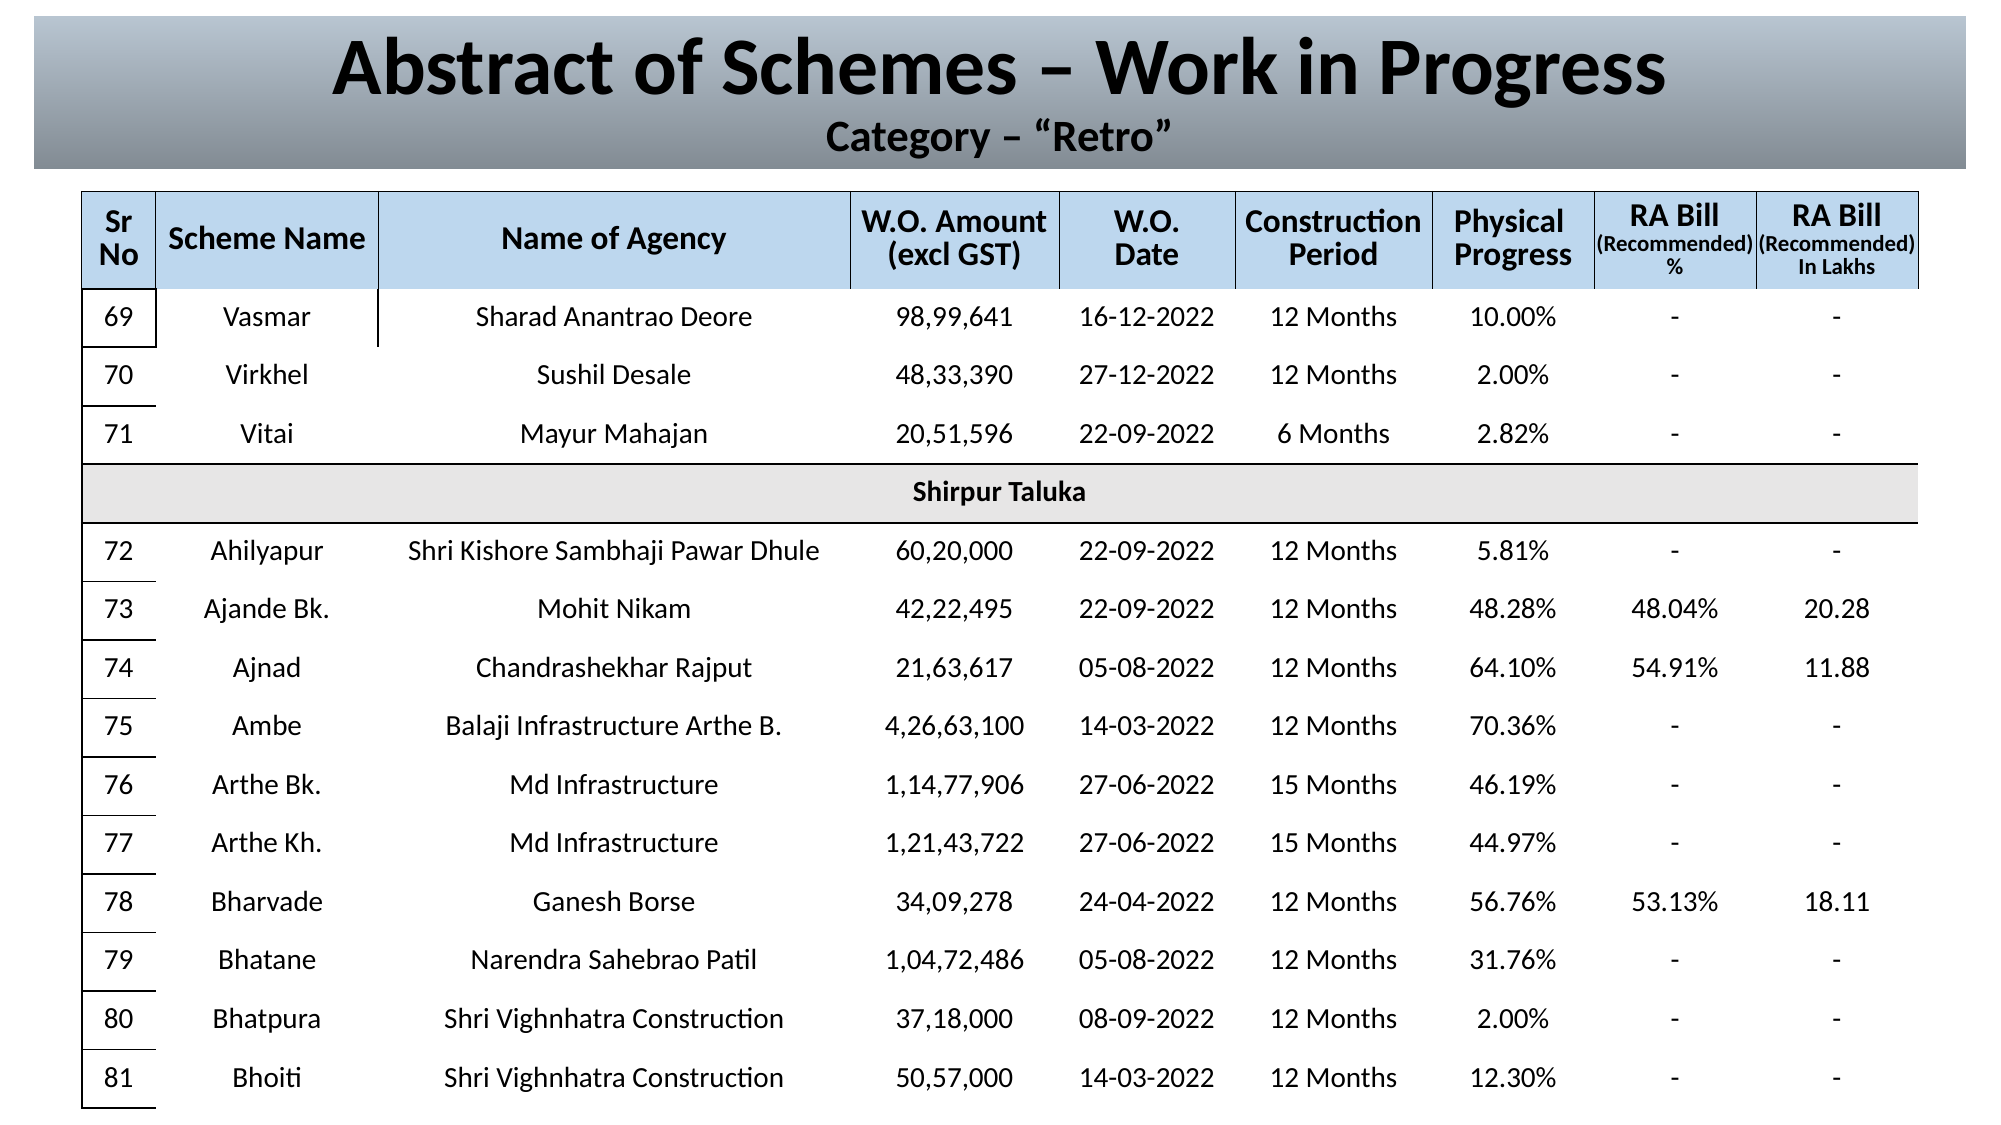

# Abstract of Schemes – Work in Progress Category – “Retro”
| Sr No | Scheme Name | Name of Agency | W.O. Amount (excl GST) | W.O. Date | Construction Period | Physical Progress | RA Bill (Recommended) % | RA Bill (Recommended) In Lakhs |
| --- | --- | --- | --- | --- | --- | --- | --- | --- |
| 69 | Vasmar | Sharad Anantrao Deore | 98,99,641 | 16-12-2022 | 12 Months | 10.00% | - | - |
| --- | --- | --- | --- | --- | --- | --- | --- | --- |
| 70 | Virkhel | Sushil Desale | 48,33,390 | 27-12-2022 | 12 Months | 2.00% | - | - |
| 71 | Vitai | Mayur Mahajan | 20,51,596 | 22-09-2022 | 6 Months | 2.82% | - | - |
| Shirpur Taluka | Shirpur Taluka |  |  |  |  |  |  |  |
| 72 | Ahilyapur | Shri Kishore Sambhaji Pawar Dhule | 60,20,000 | 22-09-2022 | 12 Months | 5.81% | - | - |
| 73 | Ajande Bk. | Mohit Nikam | 42,22,495 | 22-09-2022 | 12 Months | 48.28% | 48.04% | 20.28 |
| 74 | Ajnad | Chandrashekhar Rajput | 21,63,617 | 05-08-2022 | 12 Months | 64.10% | 54.91% | 11.88 |
| 75 | Ambe | Balaji Infrastructure Arthe B. | 4,26,63,100 | 14-03-2022 | 12 Months | 70.36% | - | - |
| 76 | Arthe Bk. | Md Infrastructure | 1,14,77,906 | 27-06-2022 | 15 Months | 46.19% | - | - |
| 77 | Arthe Kh. | Md Infrastructure | 1,21,43,722 | 27-06-2022 | 15 Months | 44.97% | - | - |
| 78 | Bharvade | Ganesh Borse | 34,09,278 | 24-04-2022 | 12 Months | 56.76% | 53.13% | 18.11 |
| 79 | Bhatane | Narendra Sahebrao Patil | 1,04,72,486 | 05-08-2022 | 12 Months | 31.76% | - | - |
| 80 | Bhatpura | Shri Vighnhatra Construction | 37,18,000 | 08-09-2022 | 12 Months | 2.00% | - | - |
| 81 | Bhoiti | Shri Vighnhatra Construction | 50,57,000 | 14-03-2022 | 12 Months | 12.30% | - | - |